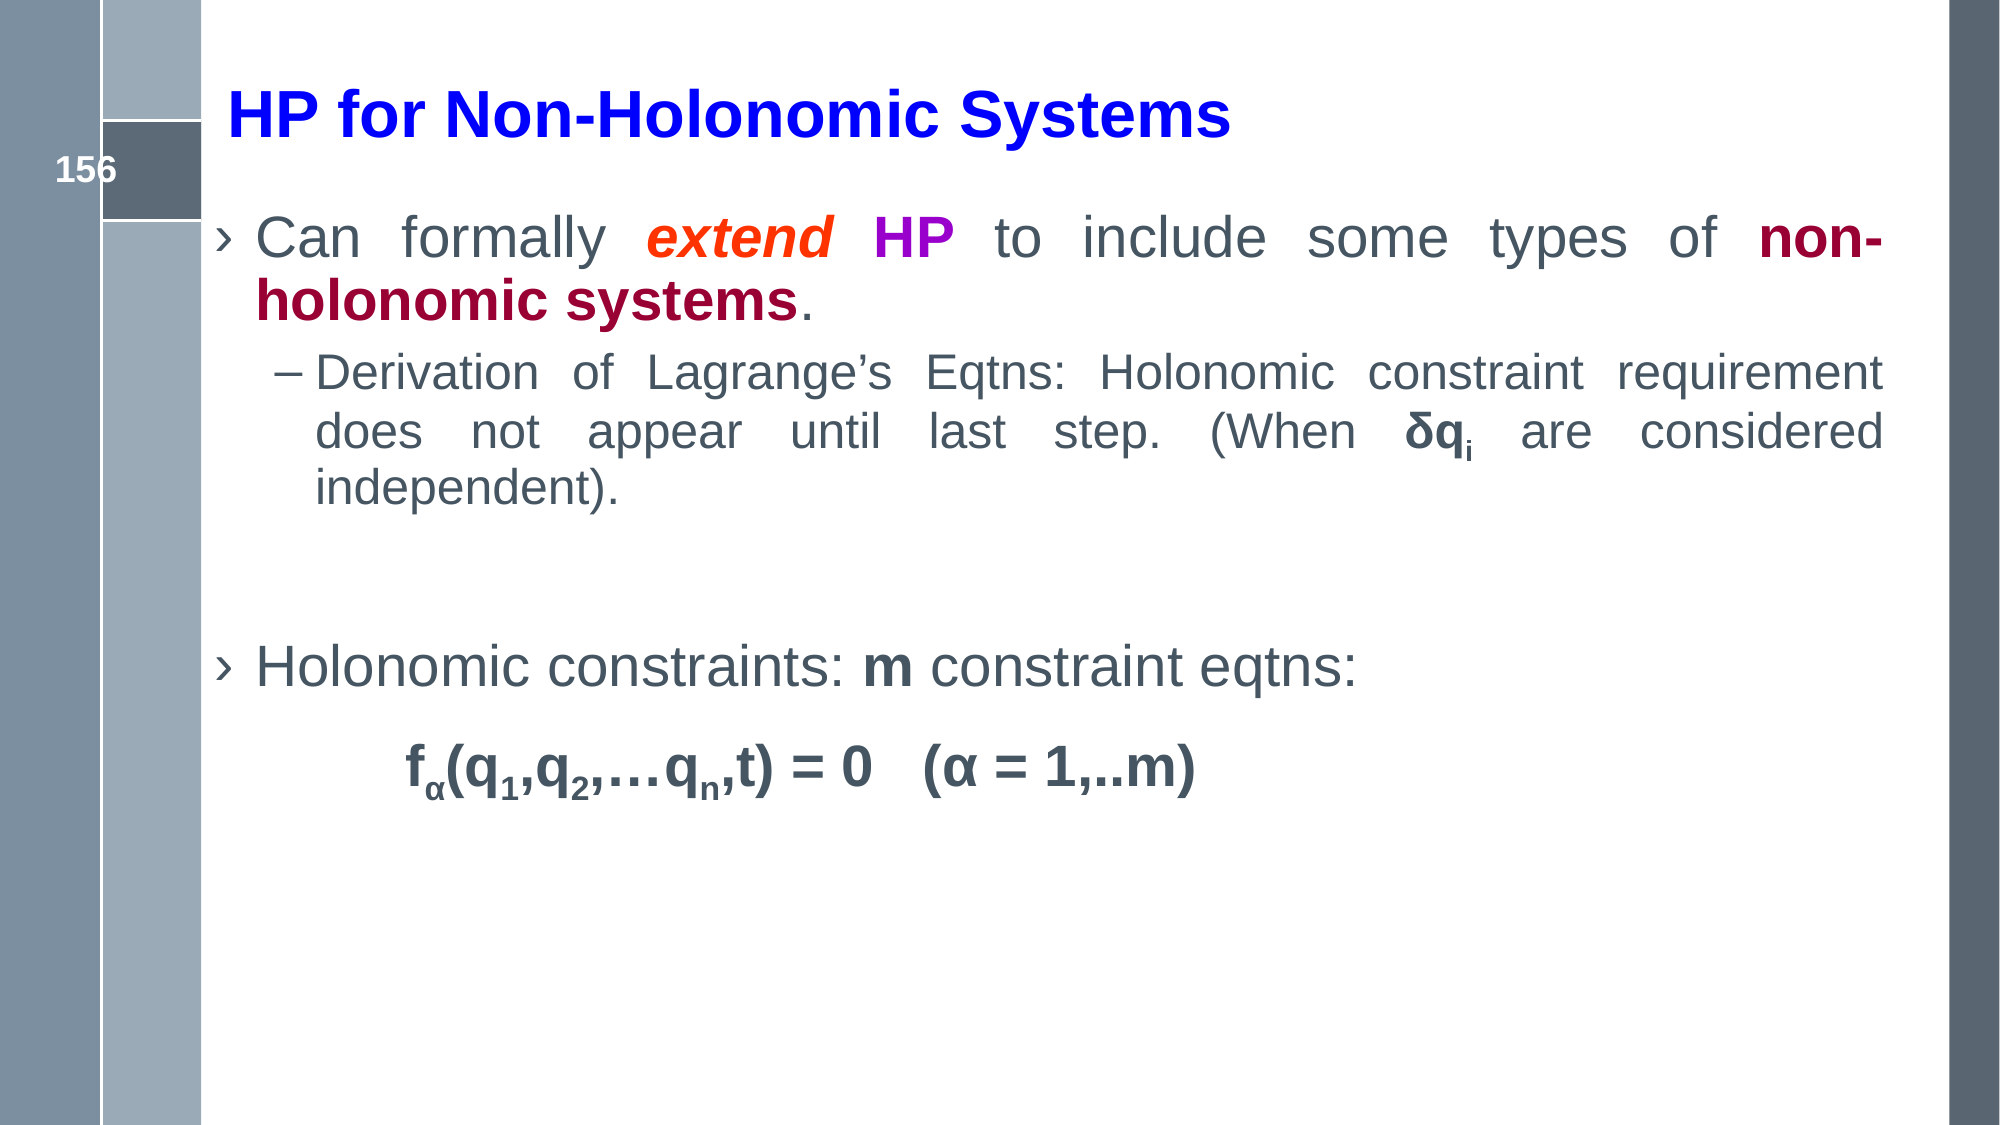

# HP for Non-Holonomic Systems
Can formally extend HP to include some types of non-holonomic systems.
Derivation of Lagrange’s Eqtns: Holonomic constraint requirement does not appear until last step. (When δqi are considered independent).

Holonomic constraints: m constraint eqtns:
		fα(q1,q2,…qn,t) = 0   (α = 1,..m)